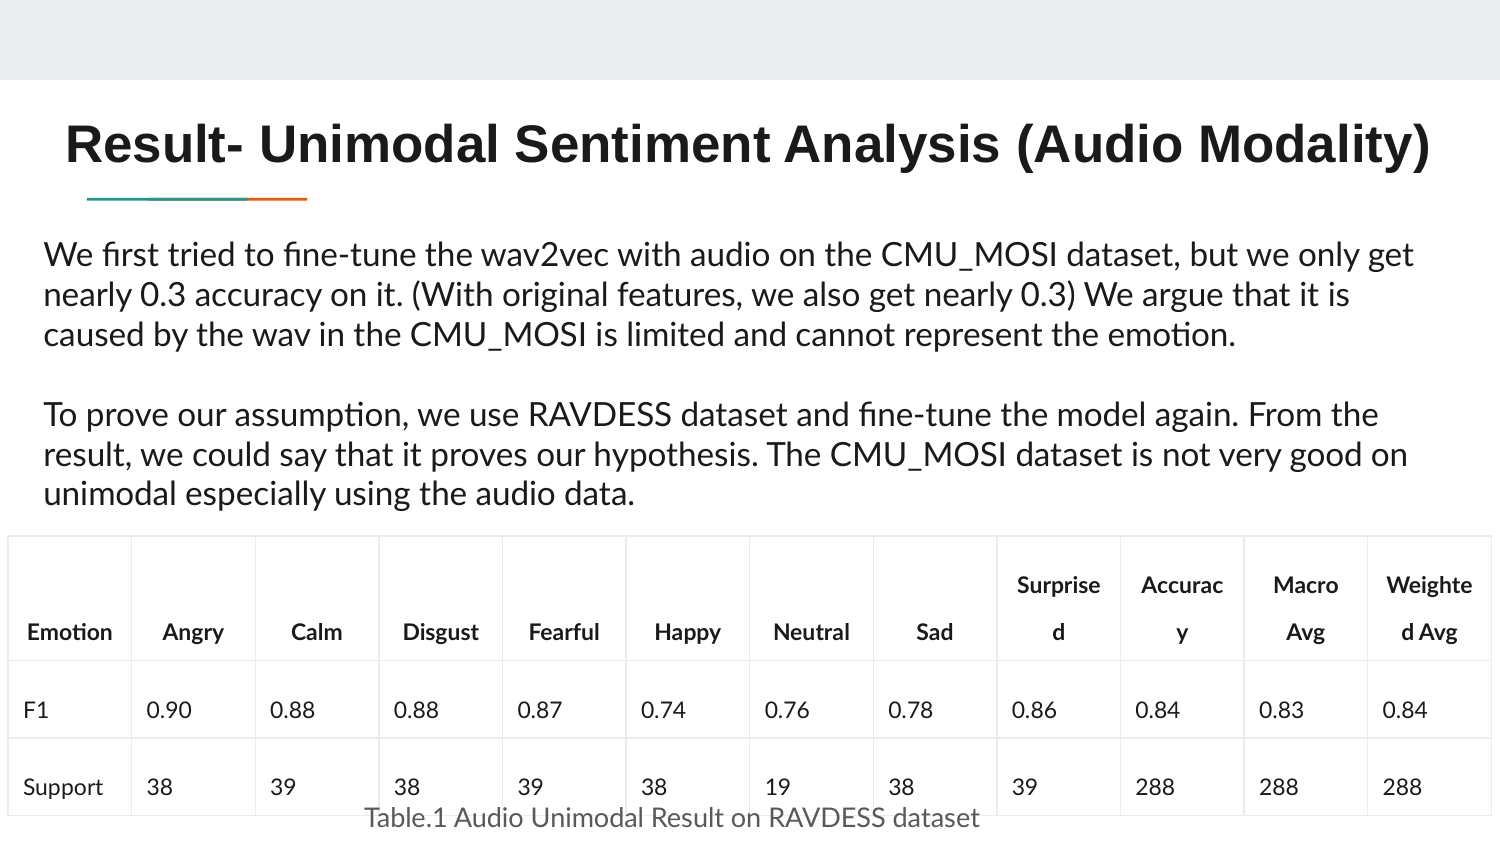

# Result- Unimodal Sentiment Analysis (Audio Modality)
We first tried to fine-tune the wav2vec with audio on the CMU_MOSI dataset, but we only get nearly 0.3 accuracy on it. (With original features, we also get nearly 0.3) We argue that it is caused by the wav in the CMU_MOSI is limited and cannot represent the emotion.

To prove our assumption, we use RAVDESS dataset and fine-tune the model again. From the result, we could say that it proves our hypothesis. The CMU_MOSI dataset is not very good on unimodal especially using the audio data.
| Emotion | Angry | Calm | Disgust | Fearful | Happy | Neutral | Sad | Surprised | Accuracy | Macro Avg | Weighted Avg |
| --- | --- | --- | --- | --- | --- | --- | --- | --- | --- | --- | --- |
| F1 | 0.90 | 0.88 | 0.88 | 0.87 | 0.74 | 0.76 | 0.78 | 0.86 | 0.84 | 0.83 | 0.84 |
| Support | 38 | 39 | 38 | 39 | 38 | 19 | 38 | 39 | 288 | 288 | 288 |
Table.1 Audio Unimodal Result on RAVDESS dataset